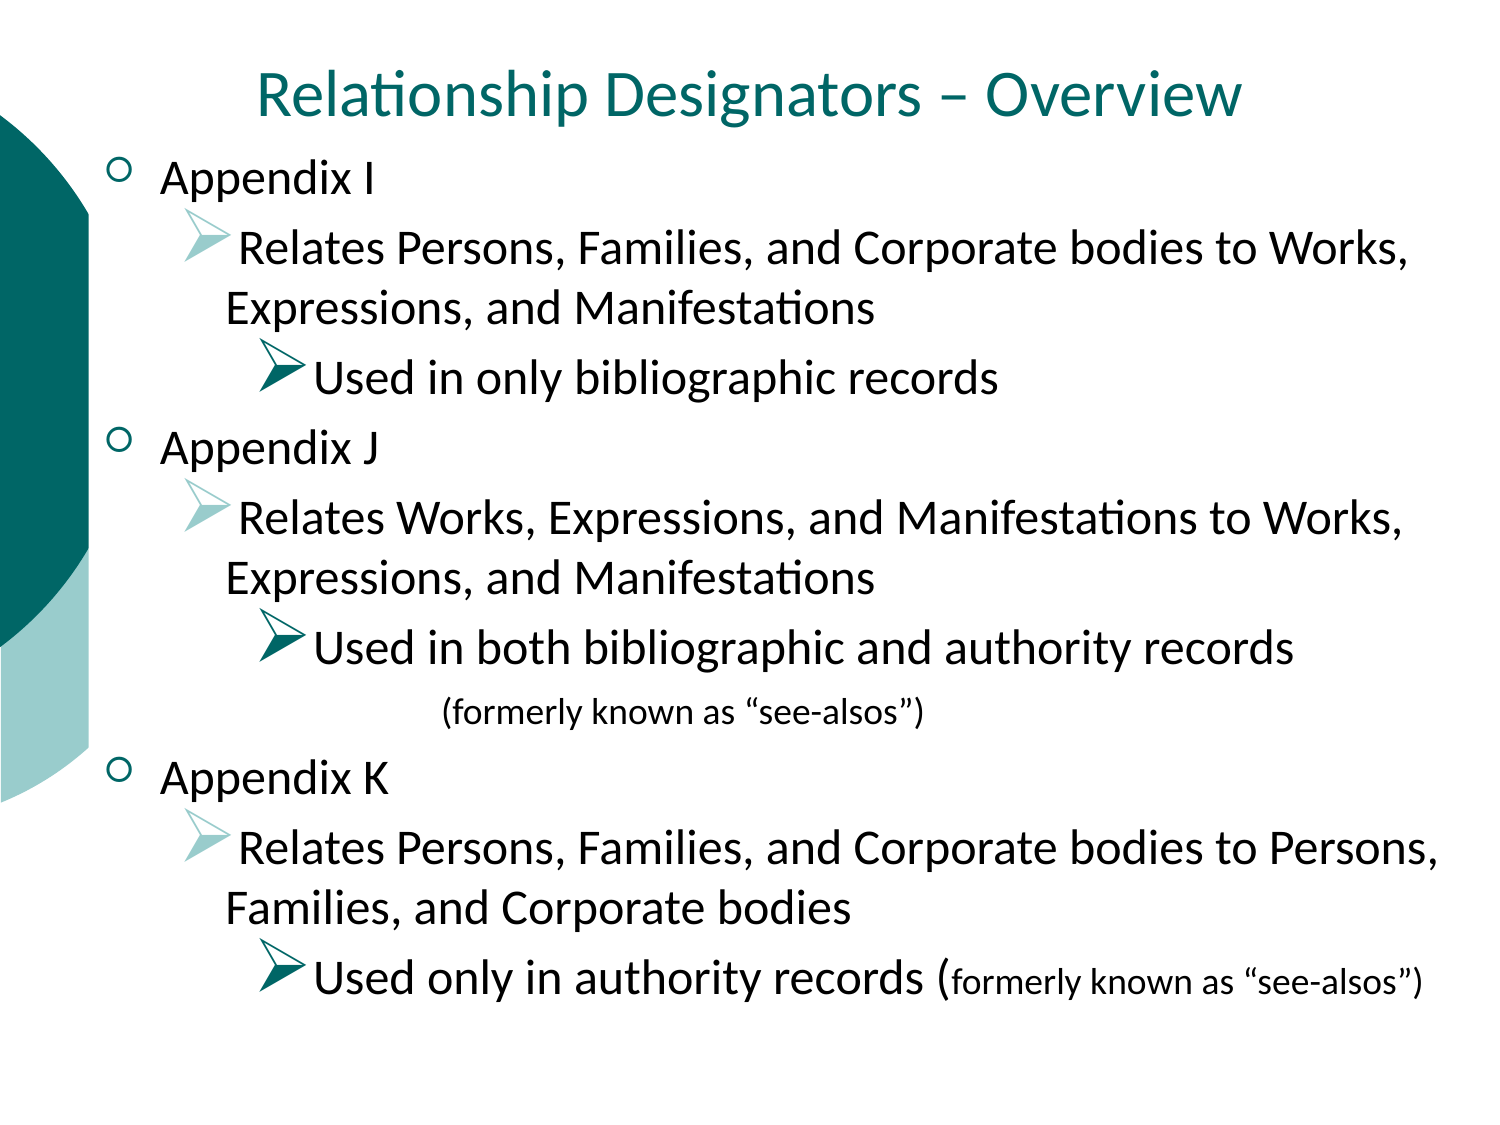

Relationship Designators – Overview
Appendix I
Relates Persons, Families, and Corporate bodies to Works, Expressions, and Manifestations
Used in only bibliographic records
Appendix J
Relates Works, Expressions, and Manifestations to Works, Expressions, and Manifestations
Used in both bibliographic and authority records
	(formerly known as “see-alsos”)
Appendix K
Relates Persons, Families, and Corporate bodies to Persons, Families, and Corporate bodies
Used only in authority records (formerly known as “see-alsos”)